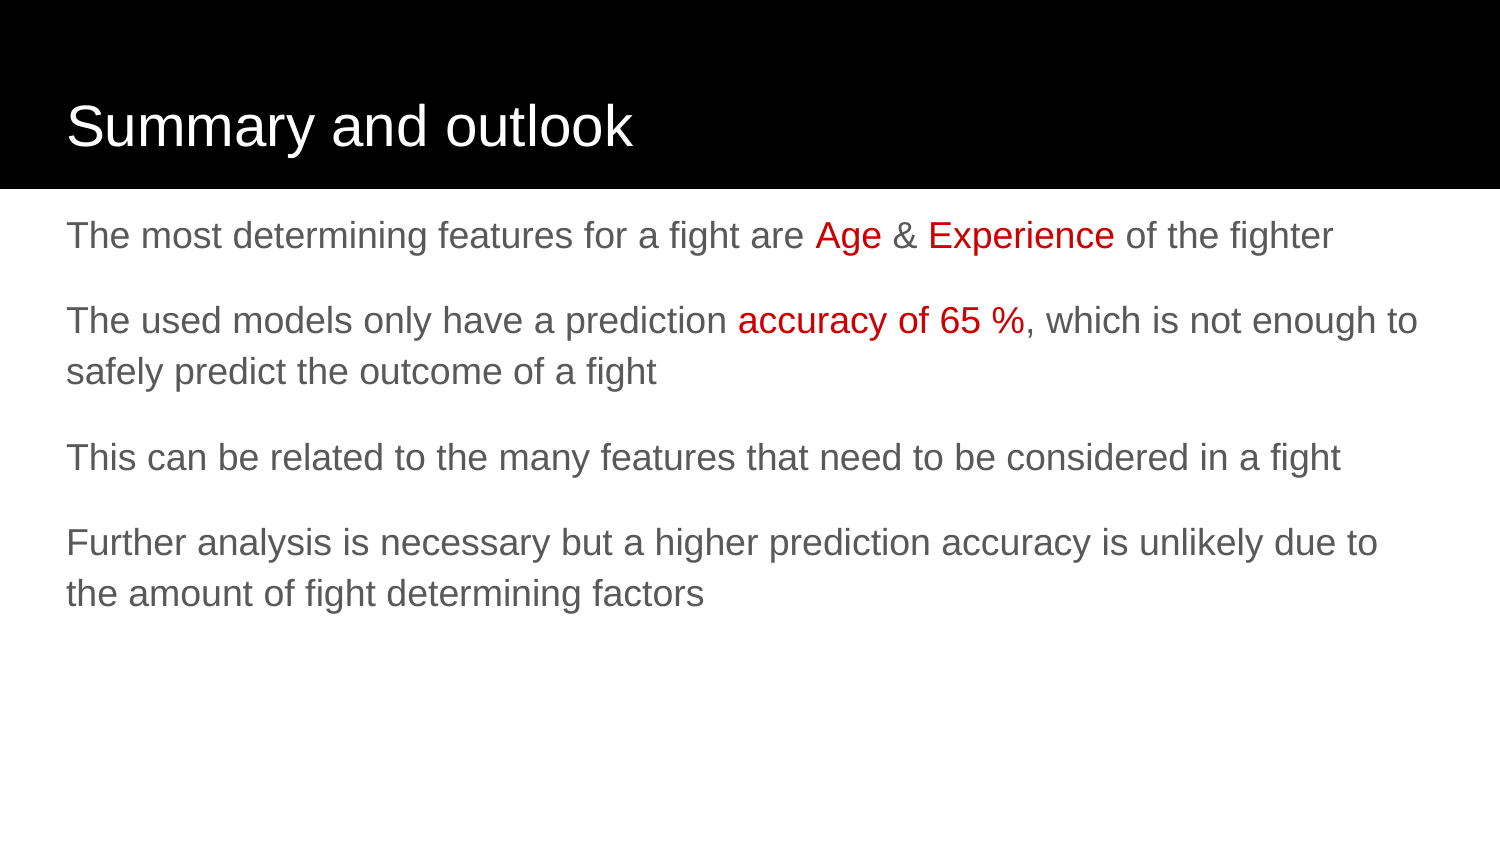

# Summary and outlook
The most determining features for a fight are Age & Experience of the fighter
The used models only have a prediction accuracy of 65 %, which is not enough to safely predict the outcome of a fight
This can be related to the many features that need to be considered in a fight
Further analysis is necessary but a higher prediction accuracy is unlikely due to the amount of fight determining factors